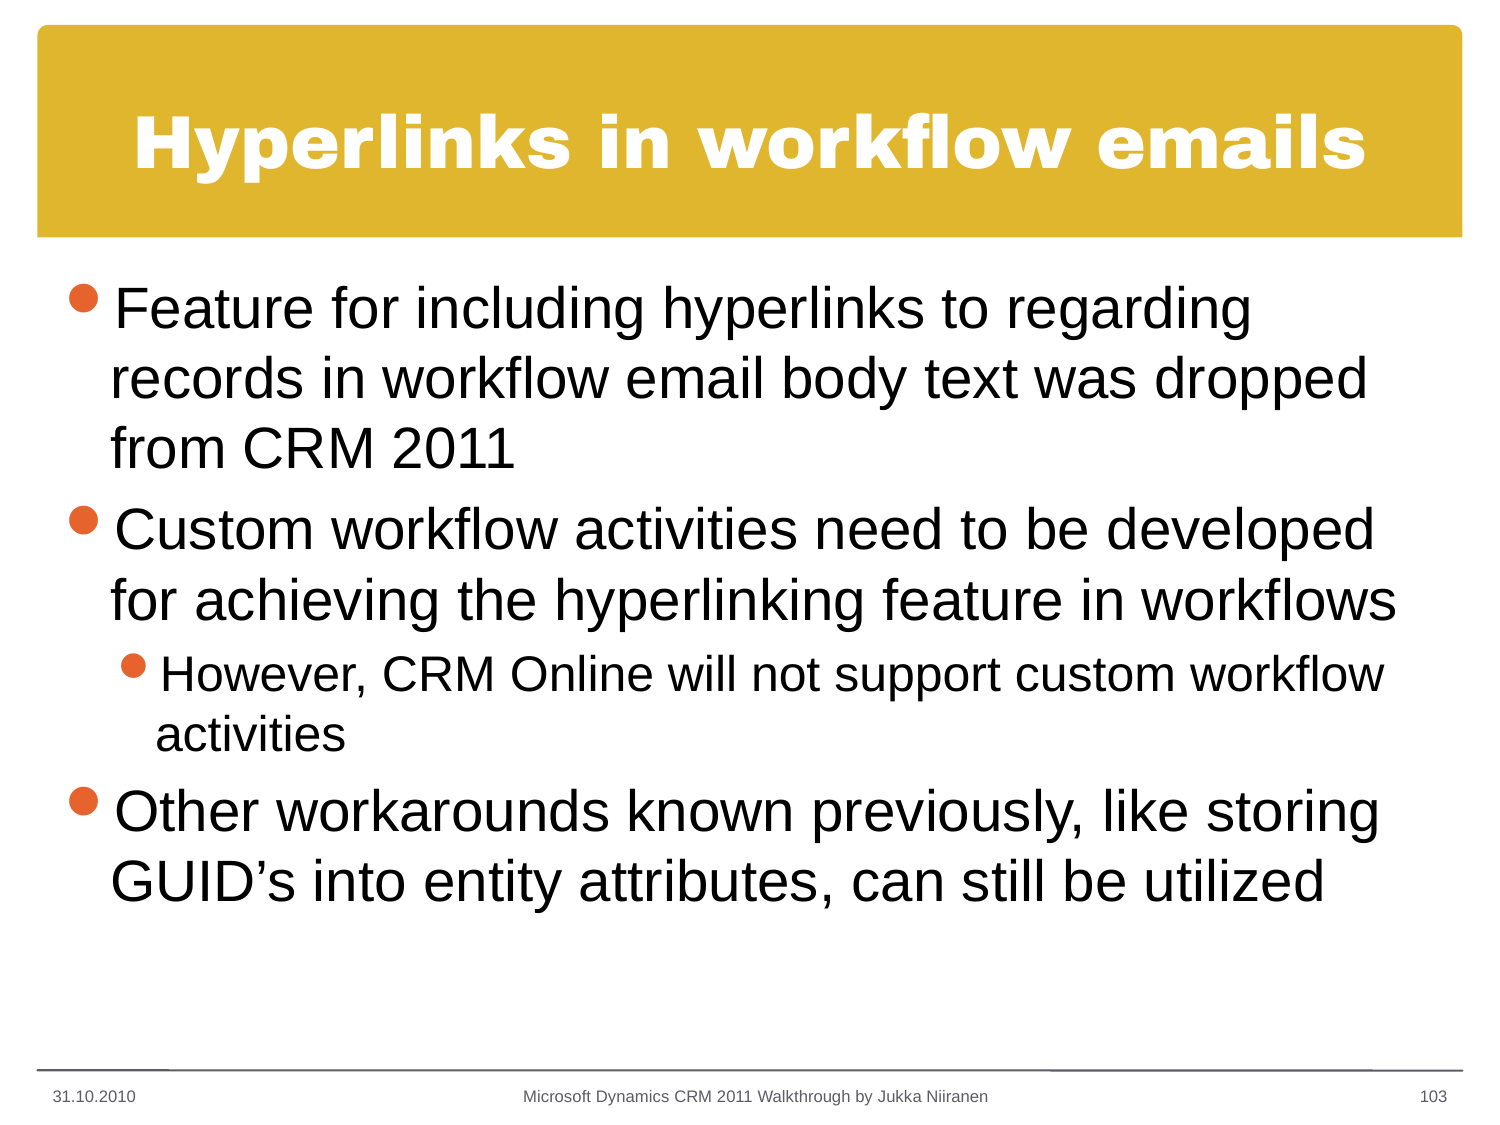

# Hyperlinks in workflow emails
Feature for including hyperlinks to regarding records in workflow email body text was dropped from CRM 2011
Custom workflow activities need to be developed for achieving the hyperlinking feature in workflows
However, CRM Online will not support custom workflow activities
Other workarounds known previously, like storing GUID’s into entity attributes, can still be utilized
31.10.2010
Microsoft Dynamics CRM 2011 Walkthrough by Jukka Niiranen
103